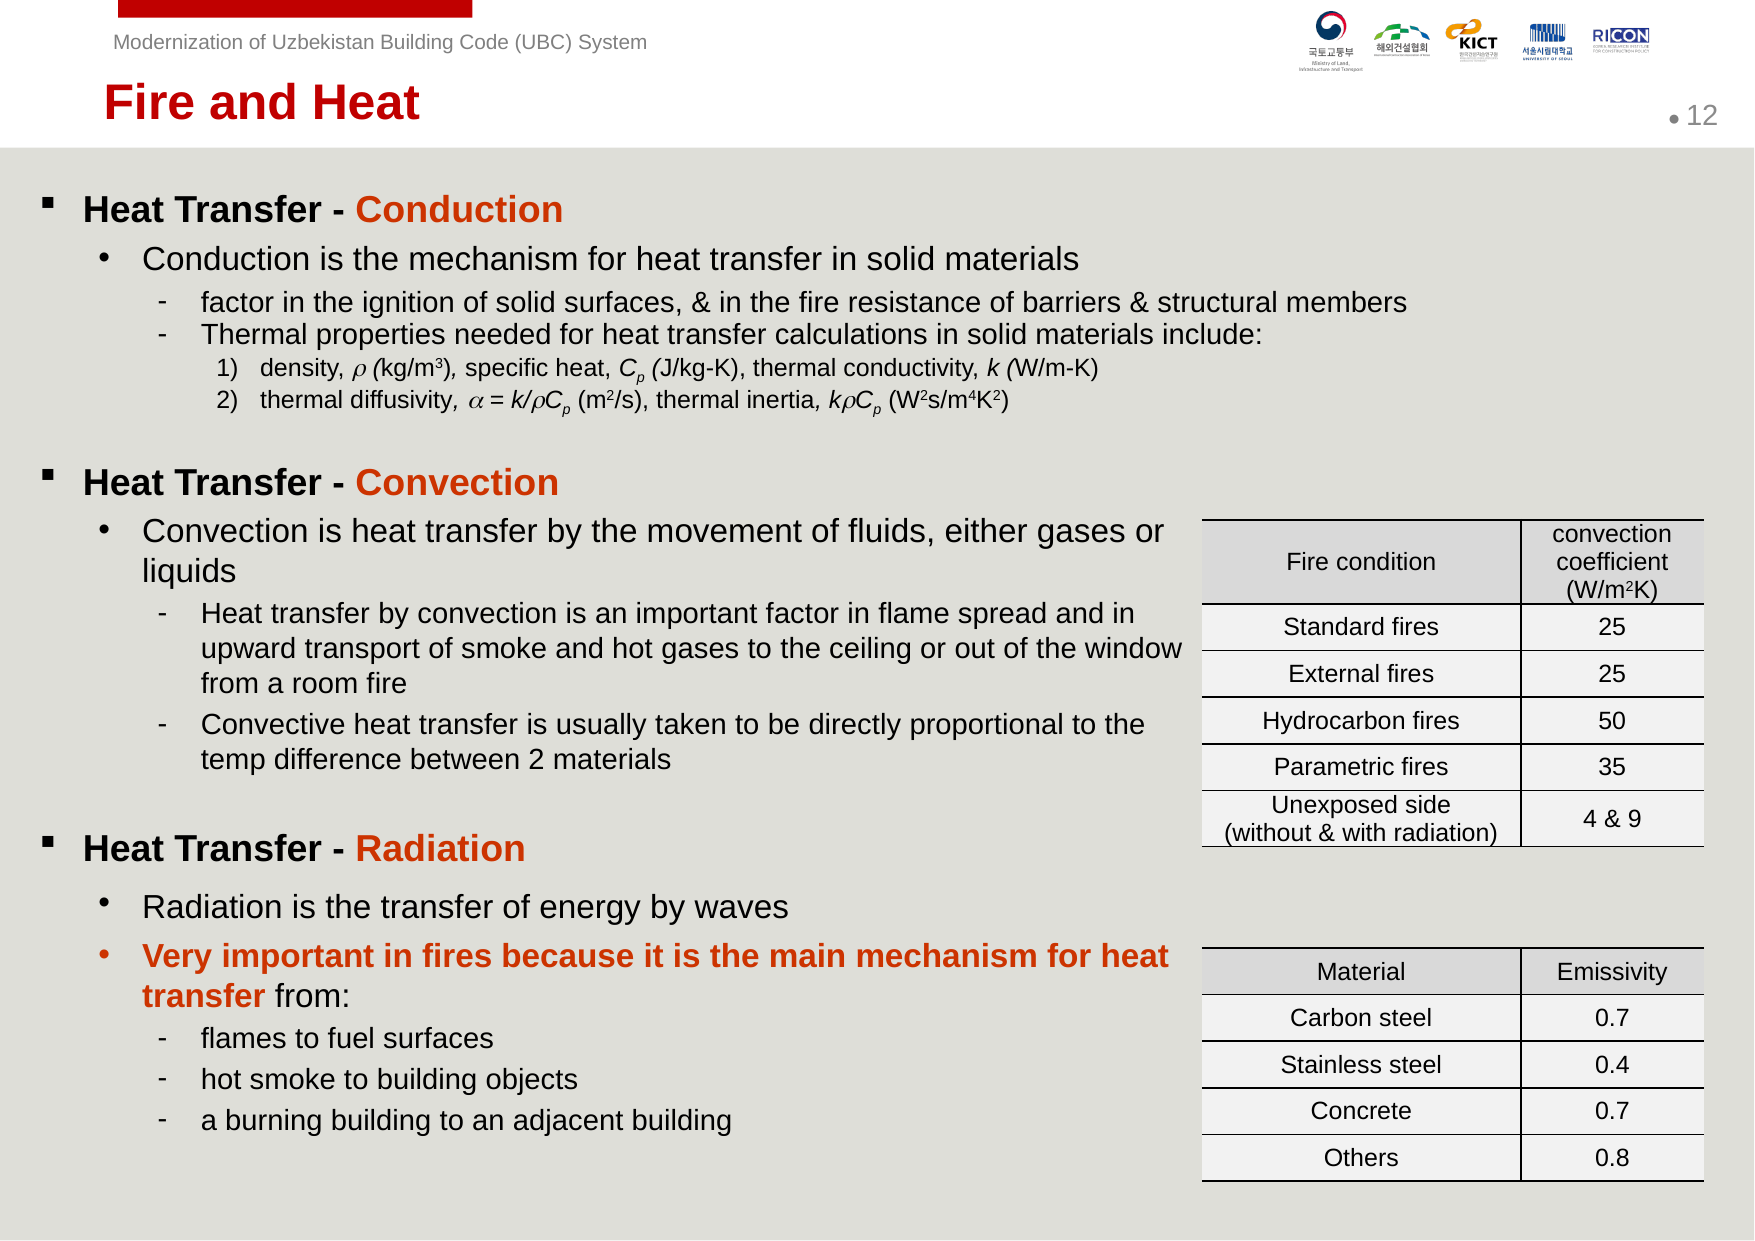

Fire and Heat
Heat Transfer - Conduction
Conduction is the mechanism for heat transfer in solid materials
factor in the ignition of solid surfaces, & in the fire resistance of barriers & structural members
Thermal properties needed for heat transfer calculations in solid materials include:
density, ρ (kg/m3), specific heat, Cp (J/kg-K), thermal conductivity, k (W/m-K)
thermal diffusivity, α = k/ρCp (m2/s), thermal inertia, kρCp (W2s/m4K2)
Heat Transfer - Convection
Convection is heat transfer by the movement of fluids, either gases or liquids
Heat transfer by convection is an important factor in flame spread and in upward transport of smoke and hot gases to the ceiling or out of the window from a room fire
Convective heat transfer is usually taken to be directly proportional to the temp difference between 2 materials

Heat Transfer - Radiation
Radiation is the transfer of energy by waves
Very important in fires because it is the main mechanism for heat transfer from:
flames to fuel surfaces
hot smoke to building objects
a burning building to an adjacent building

| Fire condition | convection coefficient (W/m2K) |
| --- | --- |
| Standard fires | 25 |
| External fires | 25 |
| Hydrocarbon fires | 50 |
| Parametric fires | 35 |
| Unexposed side (without & with radiation) | 4 & 9 |
| Material | Emissivity |
| --- | --- |
| Carbon steel | 0.7 |
| Stainless steel | 0.4 |
| Concrete | 0.7 |
| Others | 0.8 |